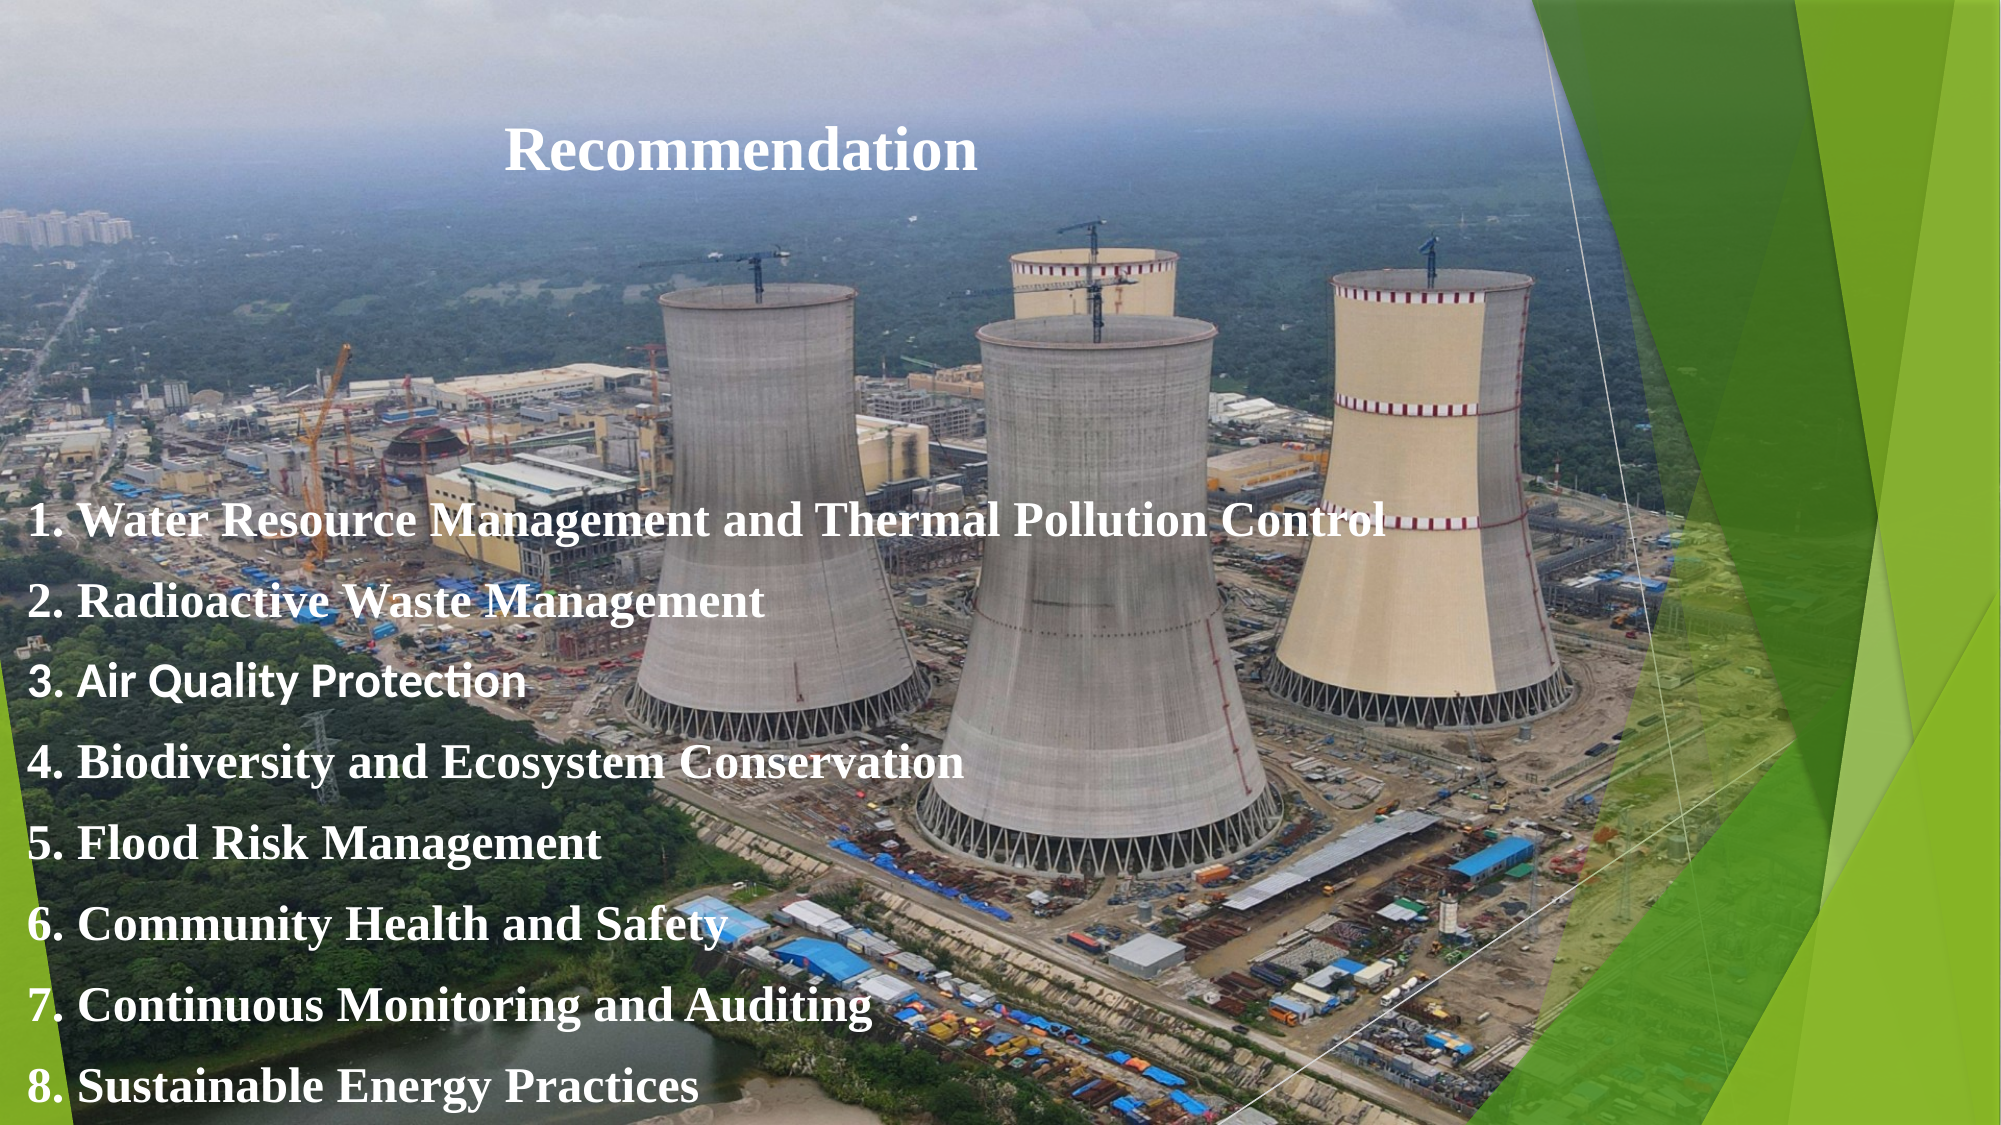

# Recommendation

1. Water Resource Management and Thermal Pollution Control
2. Radioactive Waste Management
3. Air Quality Protection
4. Biodiversity and Ecosystem Conservation
5. Flood Risk Management
6. Community Health and Safety
7. Continuous Monitoring and Auditing
8. Sustainable Energy Practices